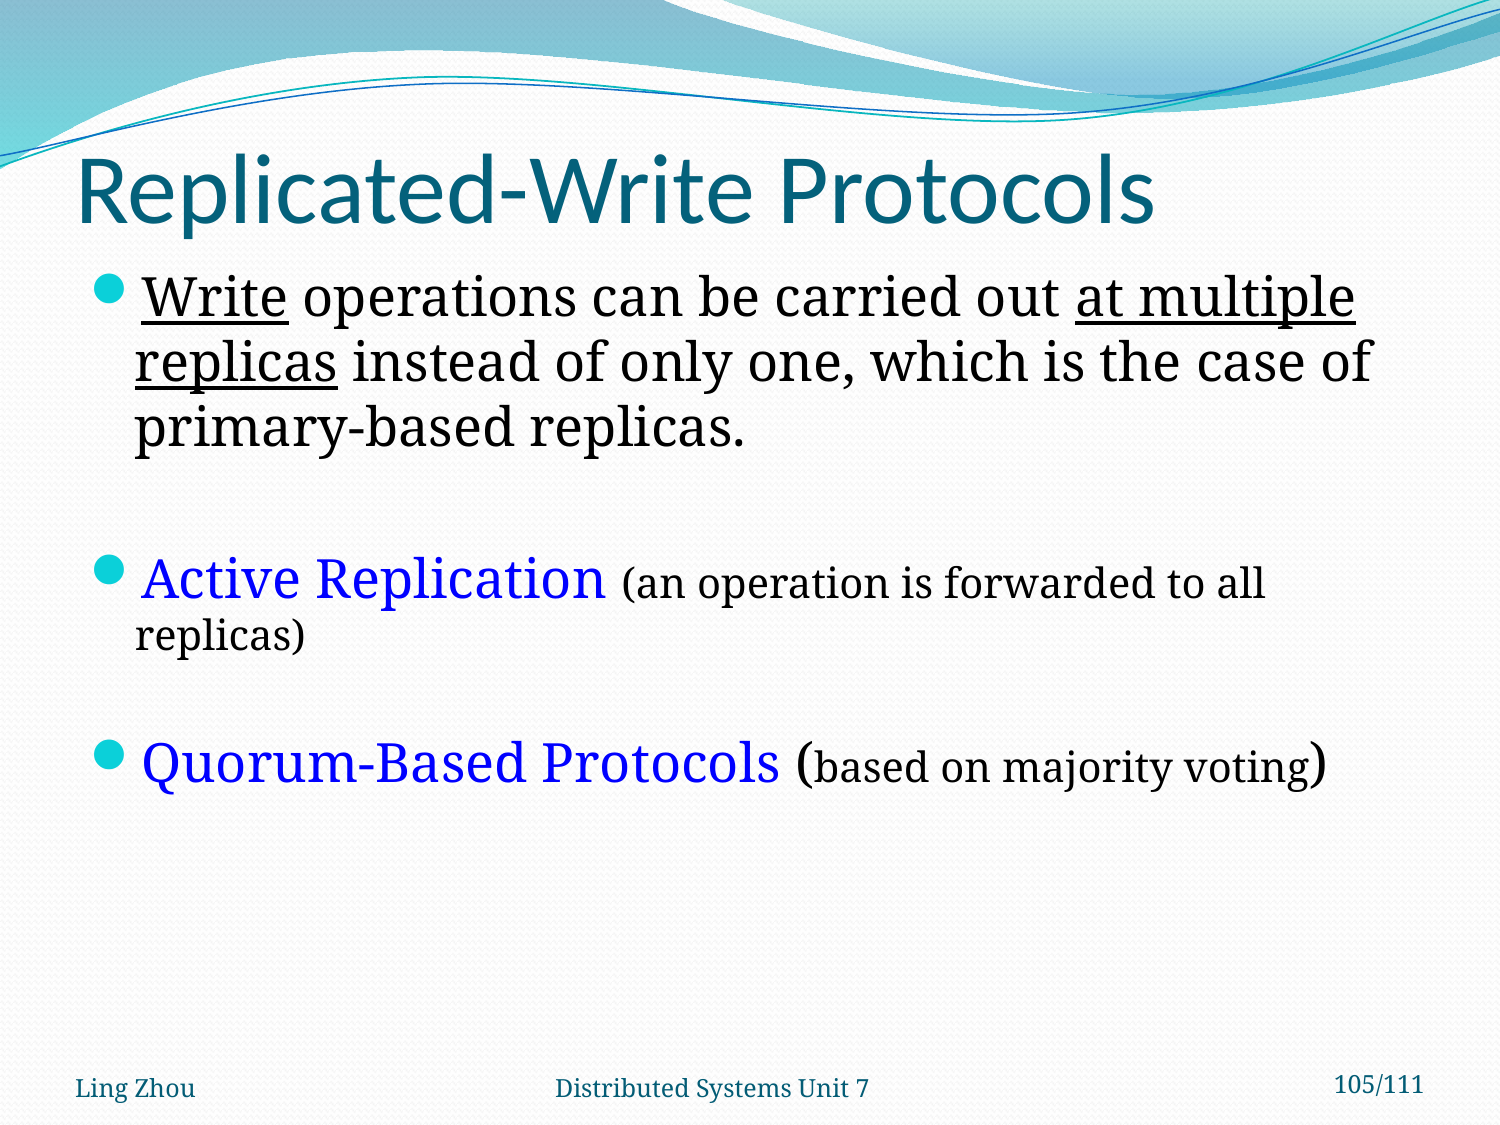

# Replicated-Write Protocols
Write operations can be carried out at multiple replicas instead of only one, which is the case of primary-based replicas.

Active Replication (an operation is forwarded to all replicas)

Quorum-Based Protocols (based on majority voting)
Ling Zhou
Distributed Systems Unit 7
105/111